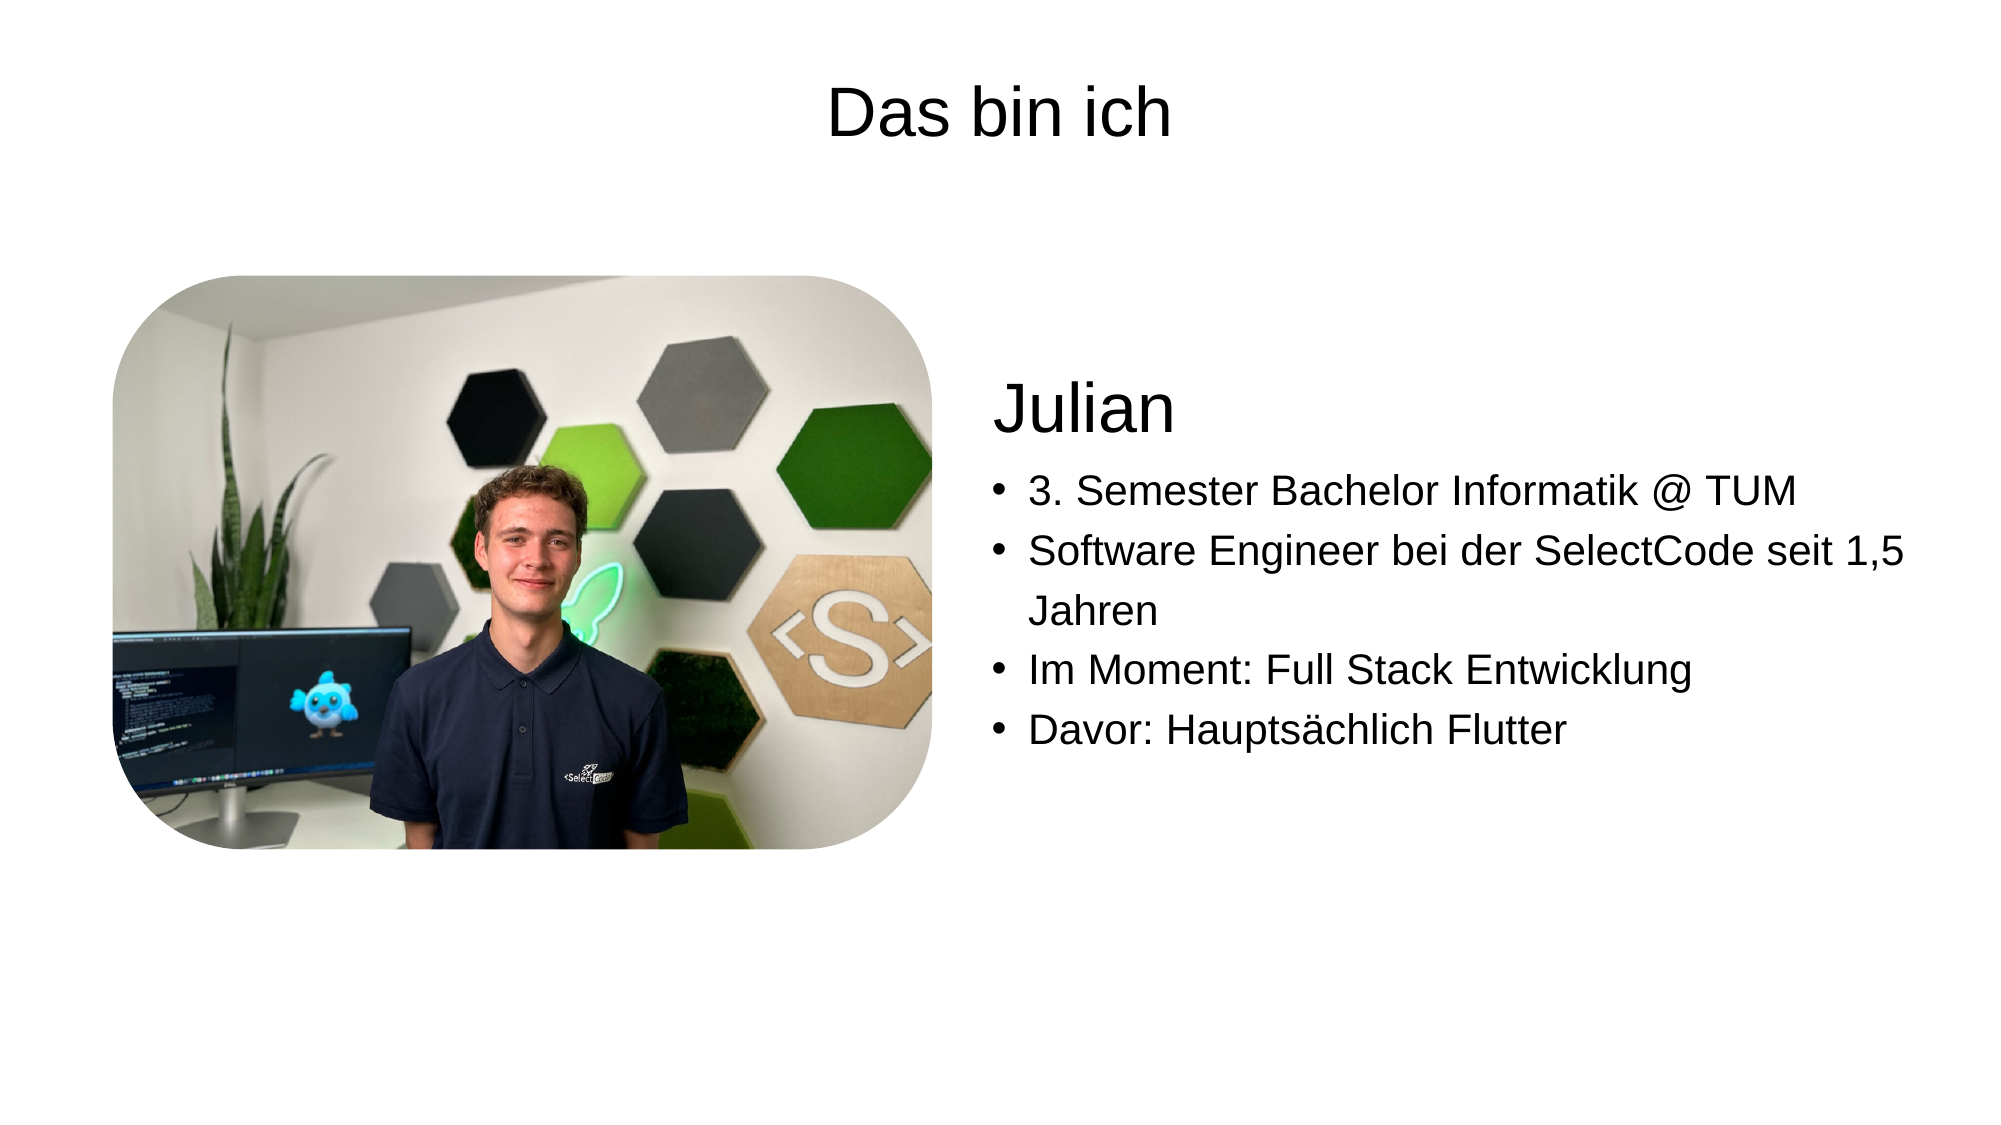

Das bin ich

Julian

3. Semester Bachelor Informatik @ TUM
Software Engineer bei der SelectCode seit 1,5 Jahren
Im Moment: Full Stack Entwicklung
Davor: Hauptsächlich Flutter